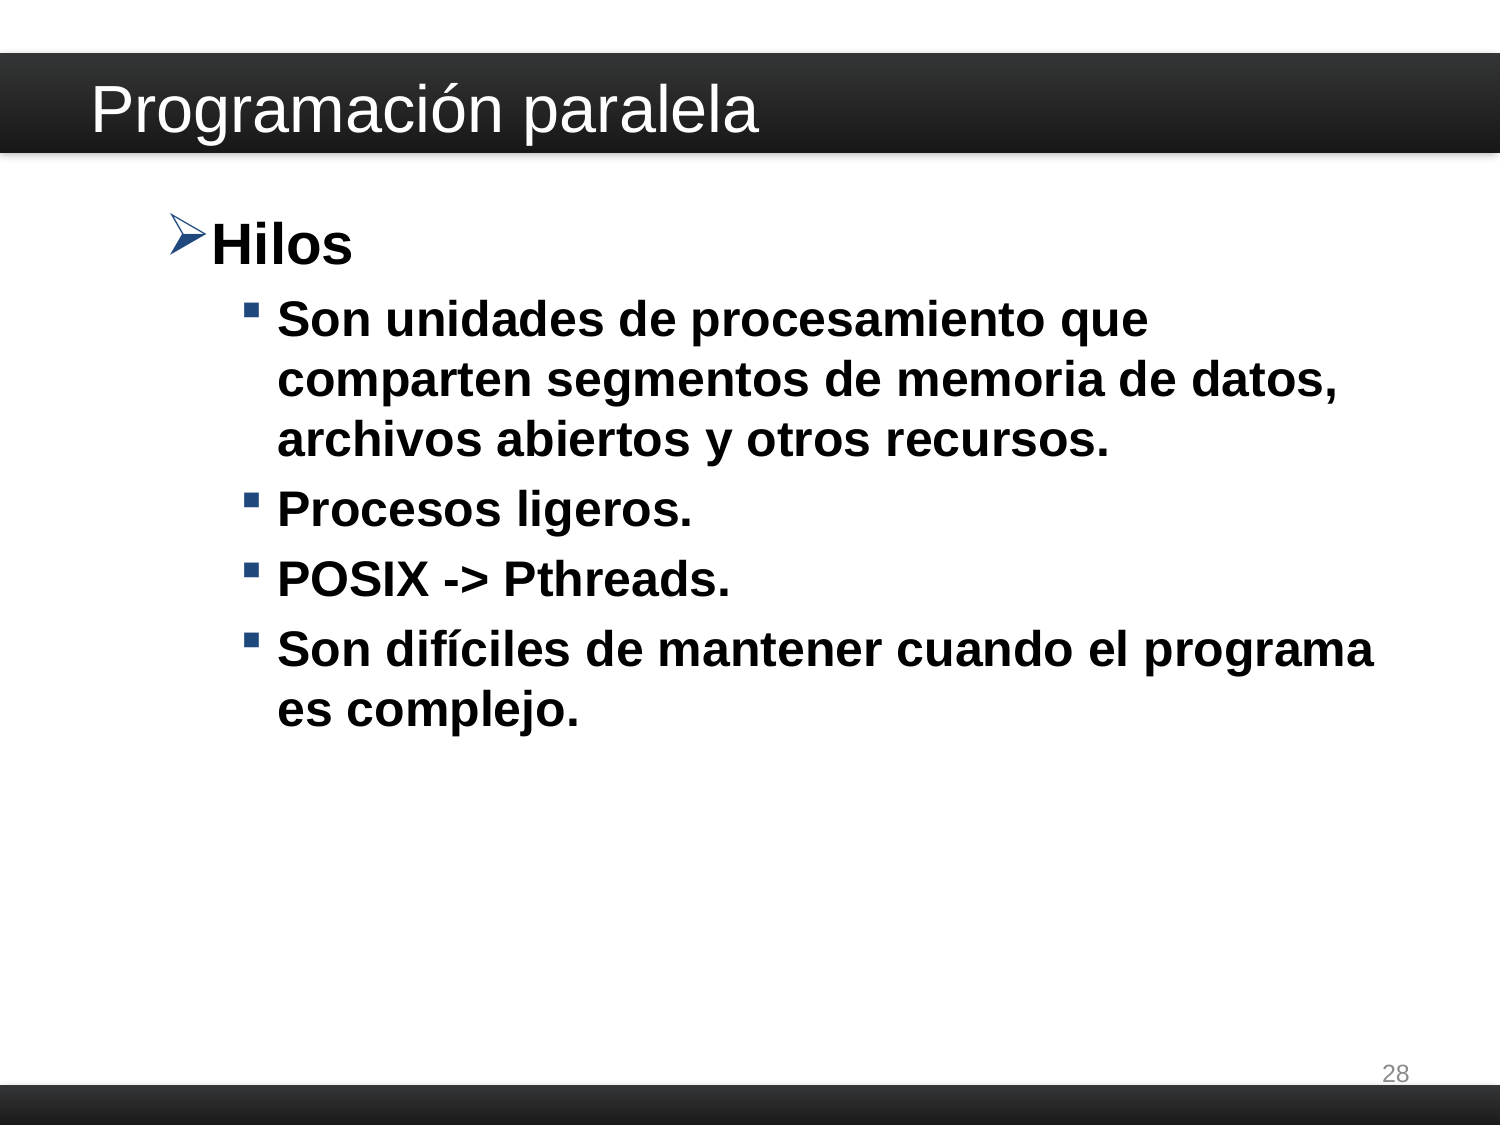

# Programación paralela
Hilos
Son unidades de procesamiento que comparten segmentos de memoria de datos, archivos abiertos y otros recursos.
Procesos ligeros.
POSIX -> Pthreads.
Son difíciles de mantener cuando el programa es complejo.
28